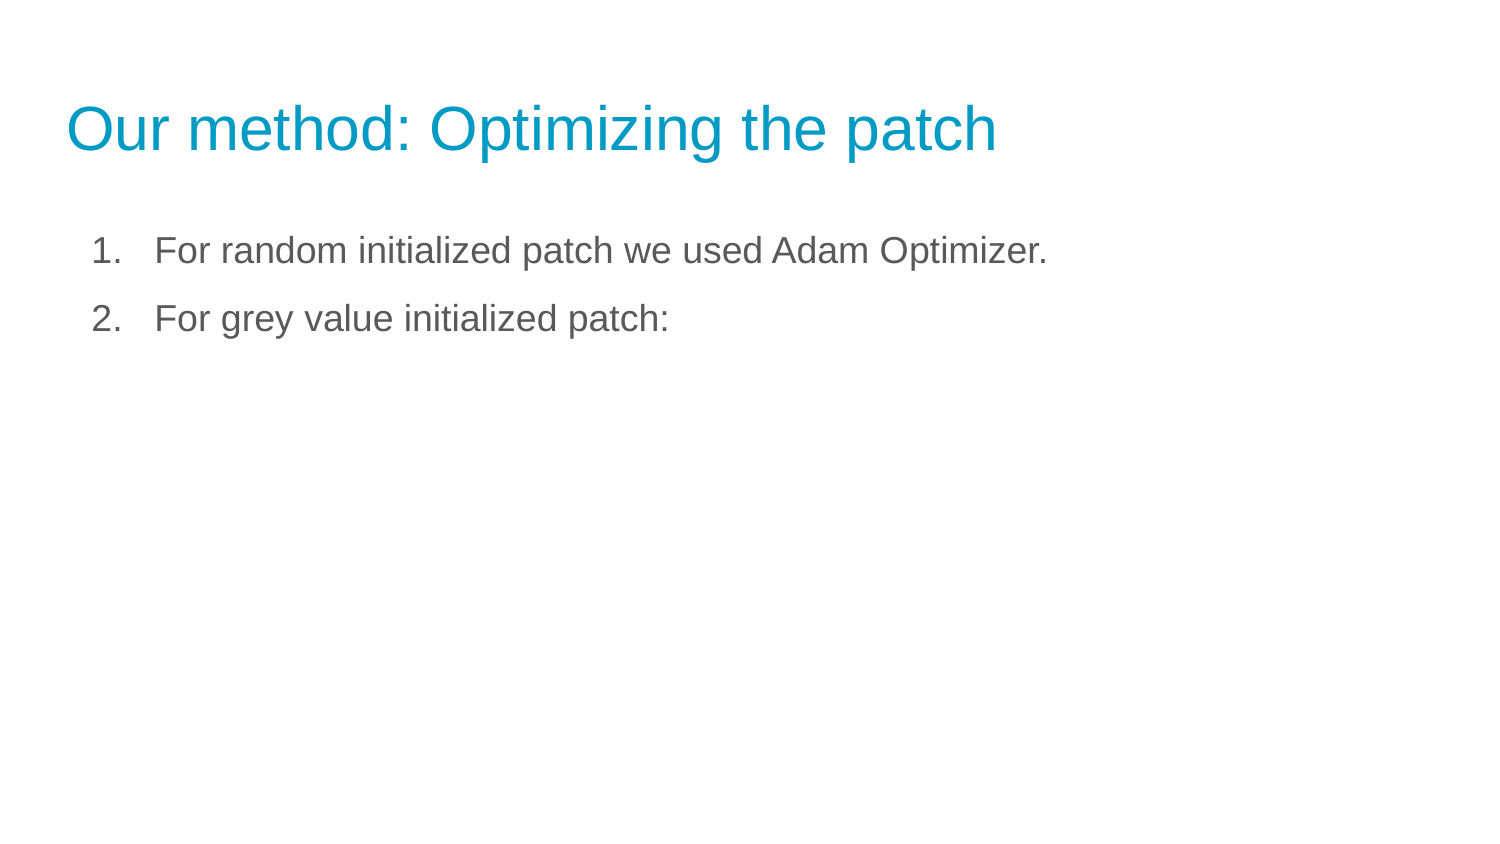

# Our method: Optimizing the patch
For random initialized patch we used Adam Optimizer.
For grey value initialized patch: